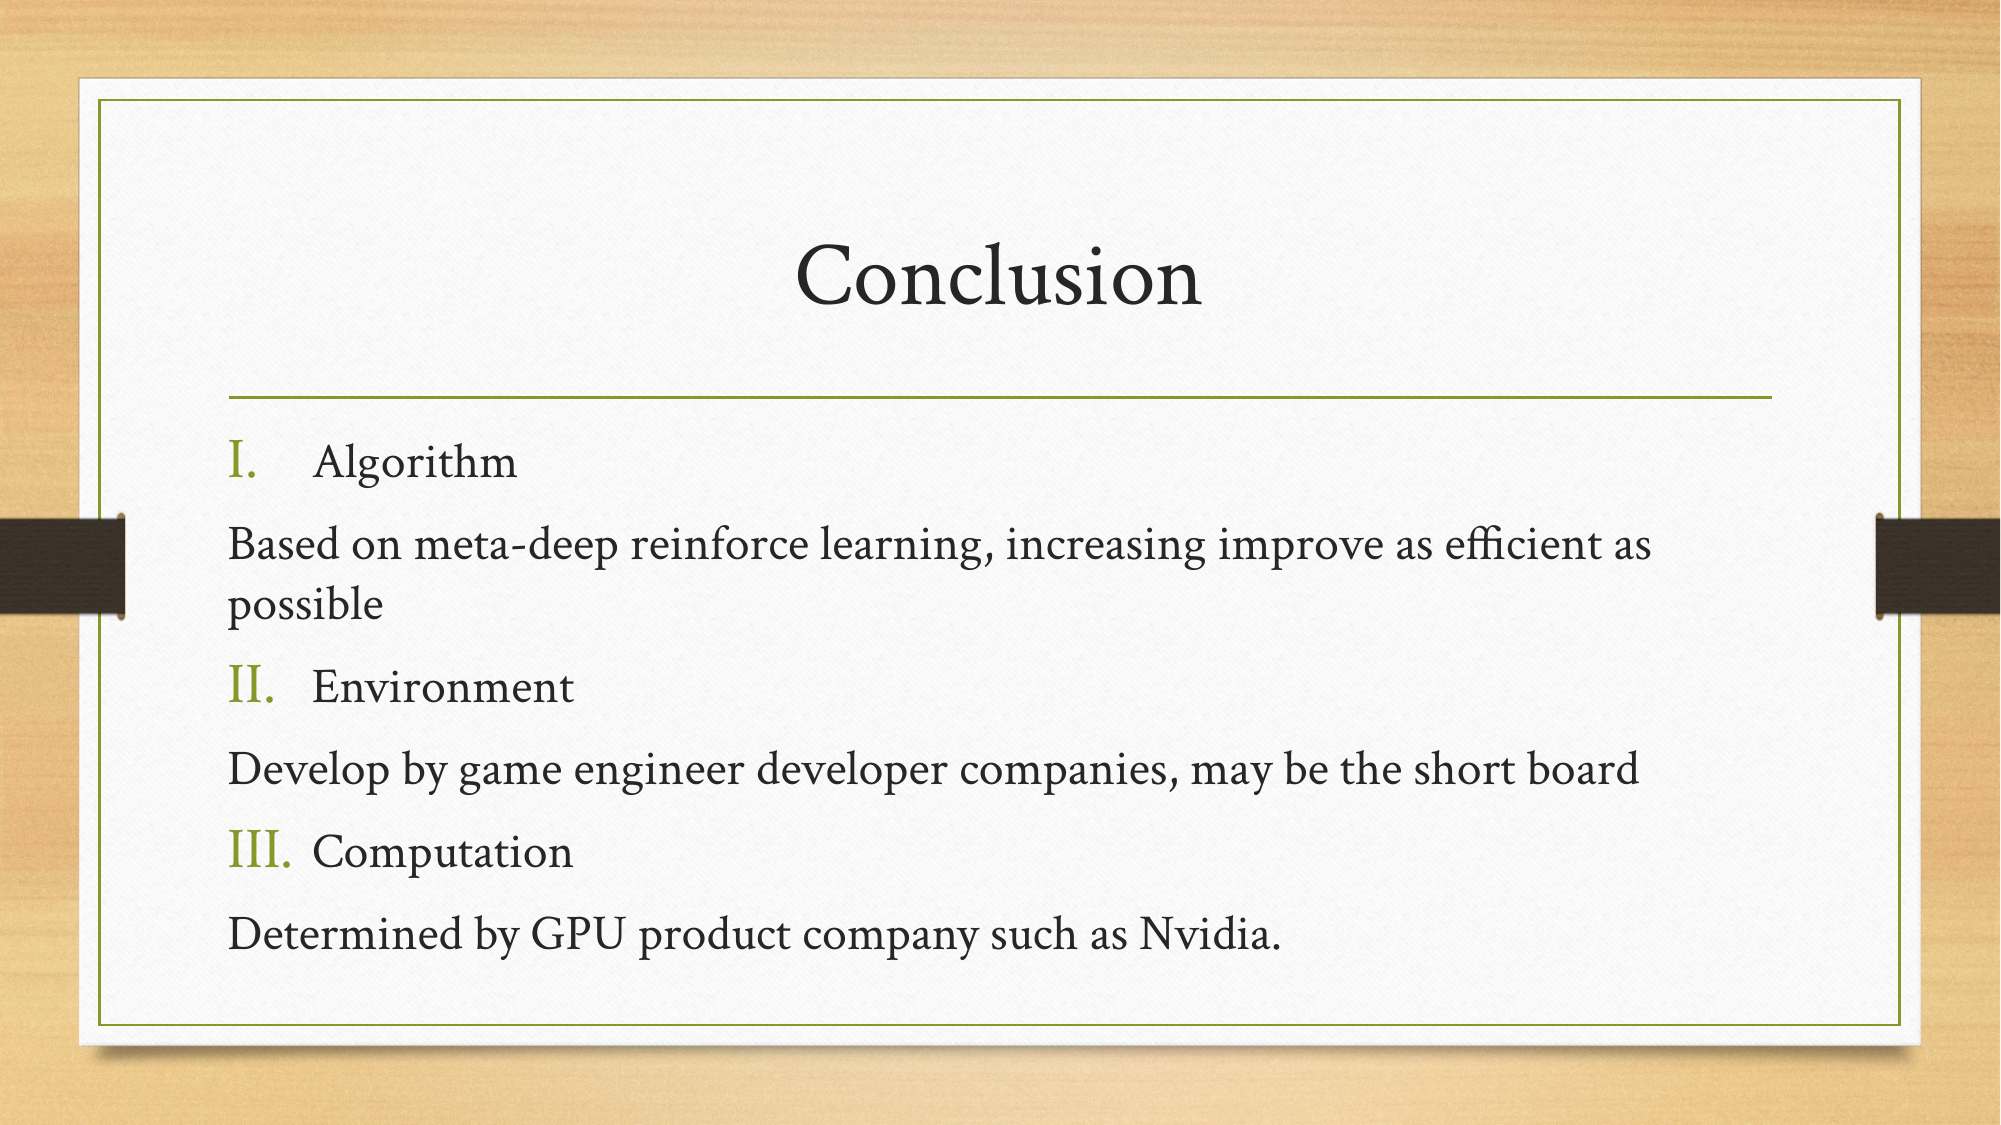

# Conclusion
Algorithm
Based on meta-deep reinforce learning, increasing improve as efficient as possible
Environment
Develop by game engineer developer companies, may be the short board
Computation
Determined by GPU product company such as Nvidia.